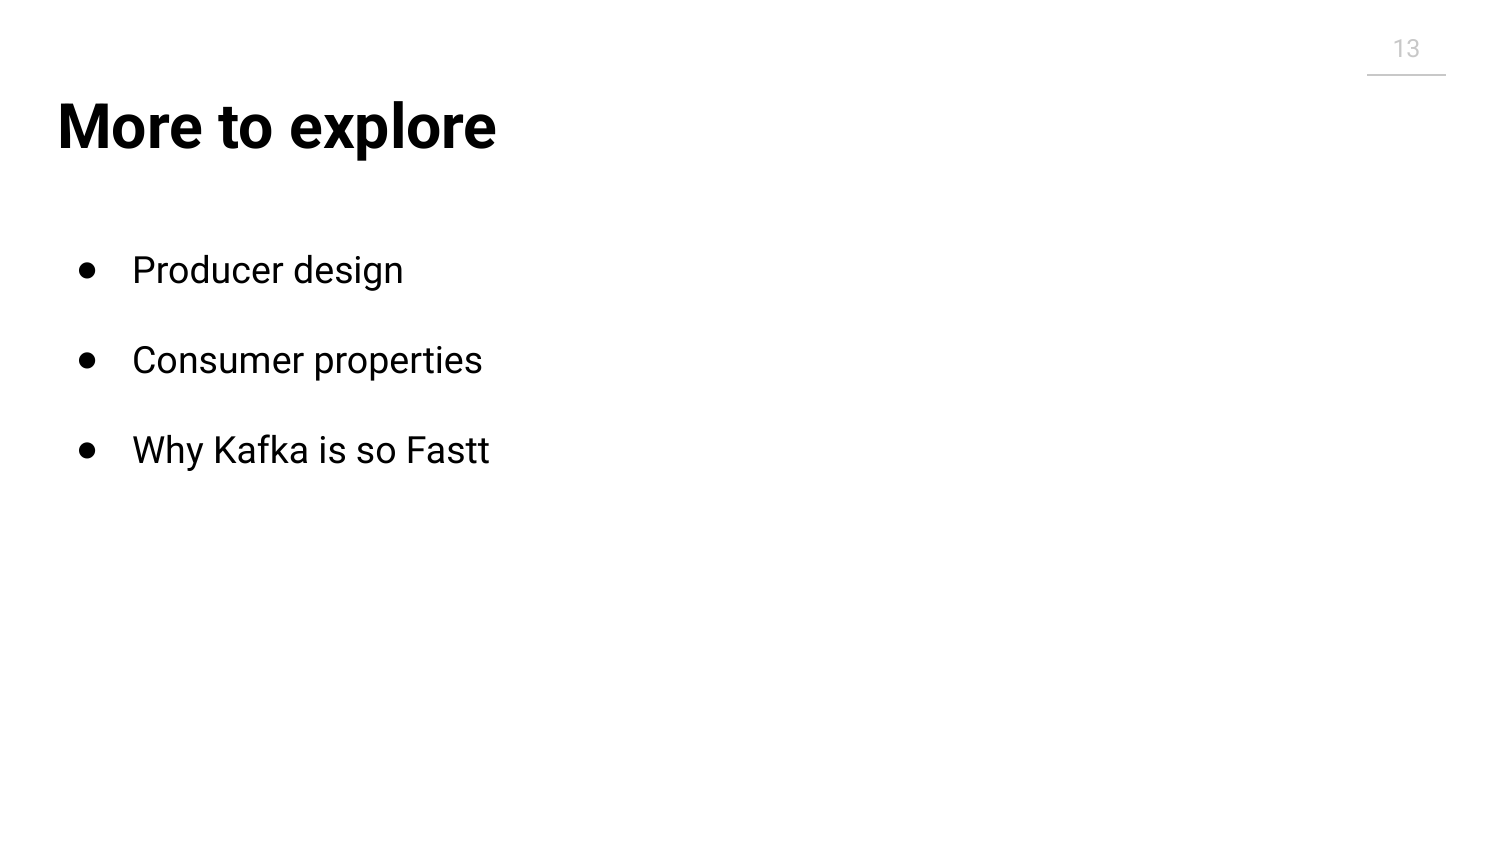

13

# More to explore

Producer design

Consumer properties

Why Kafka is so Fastt